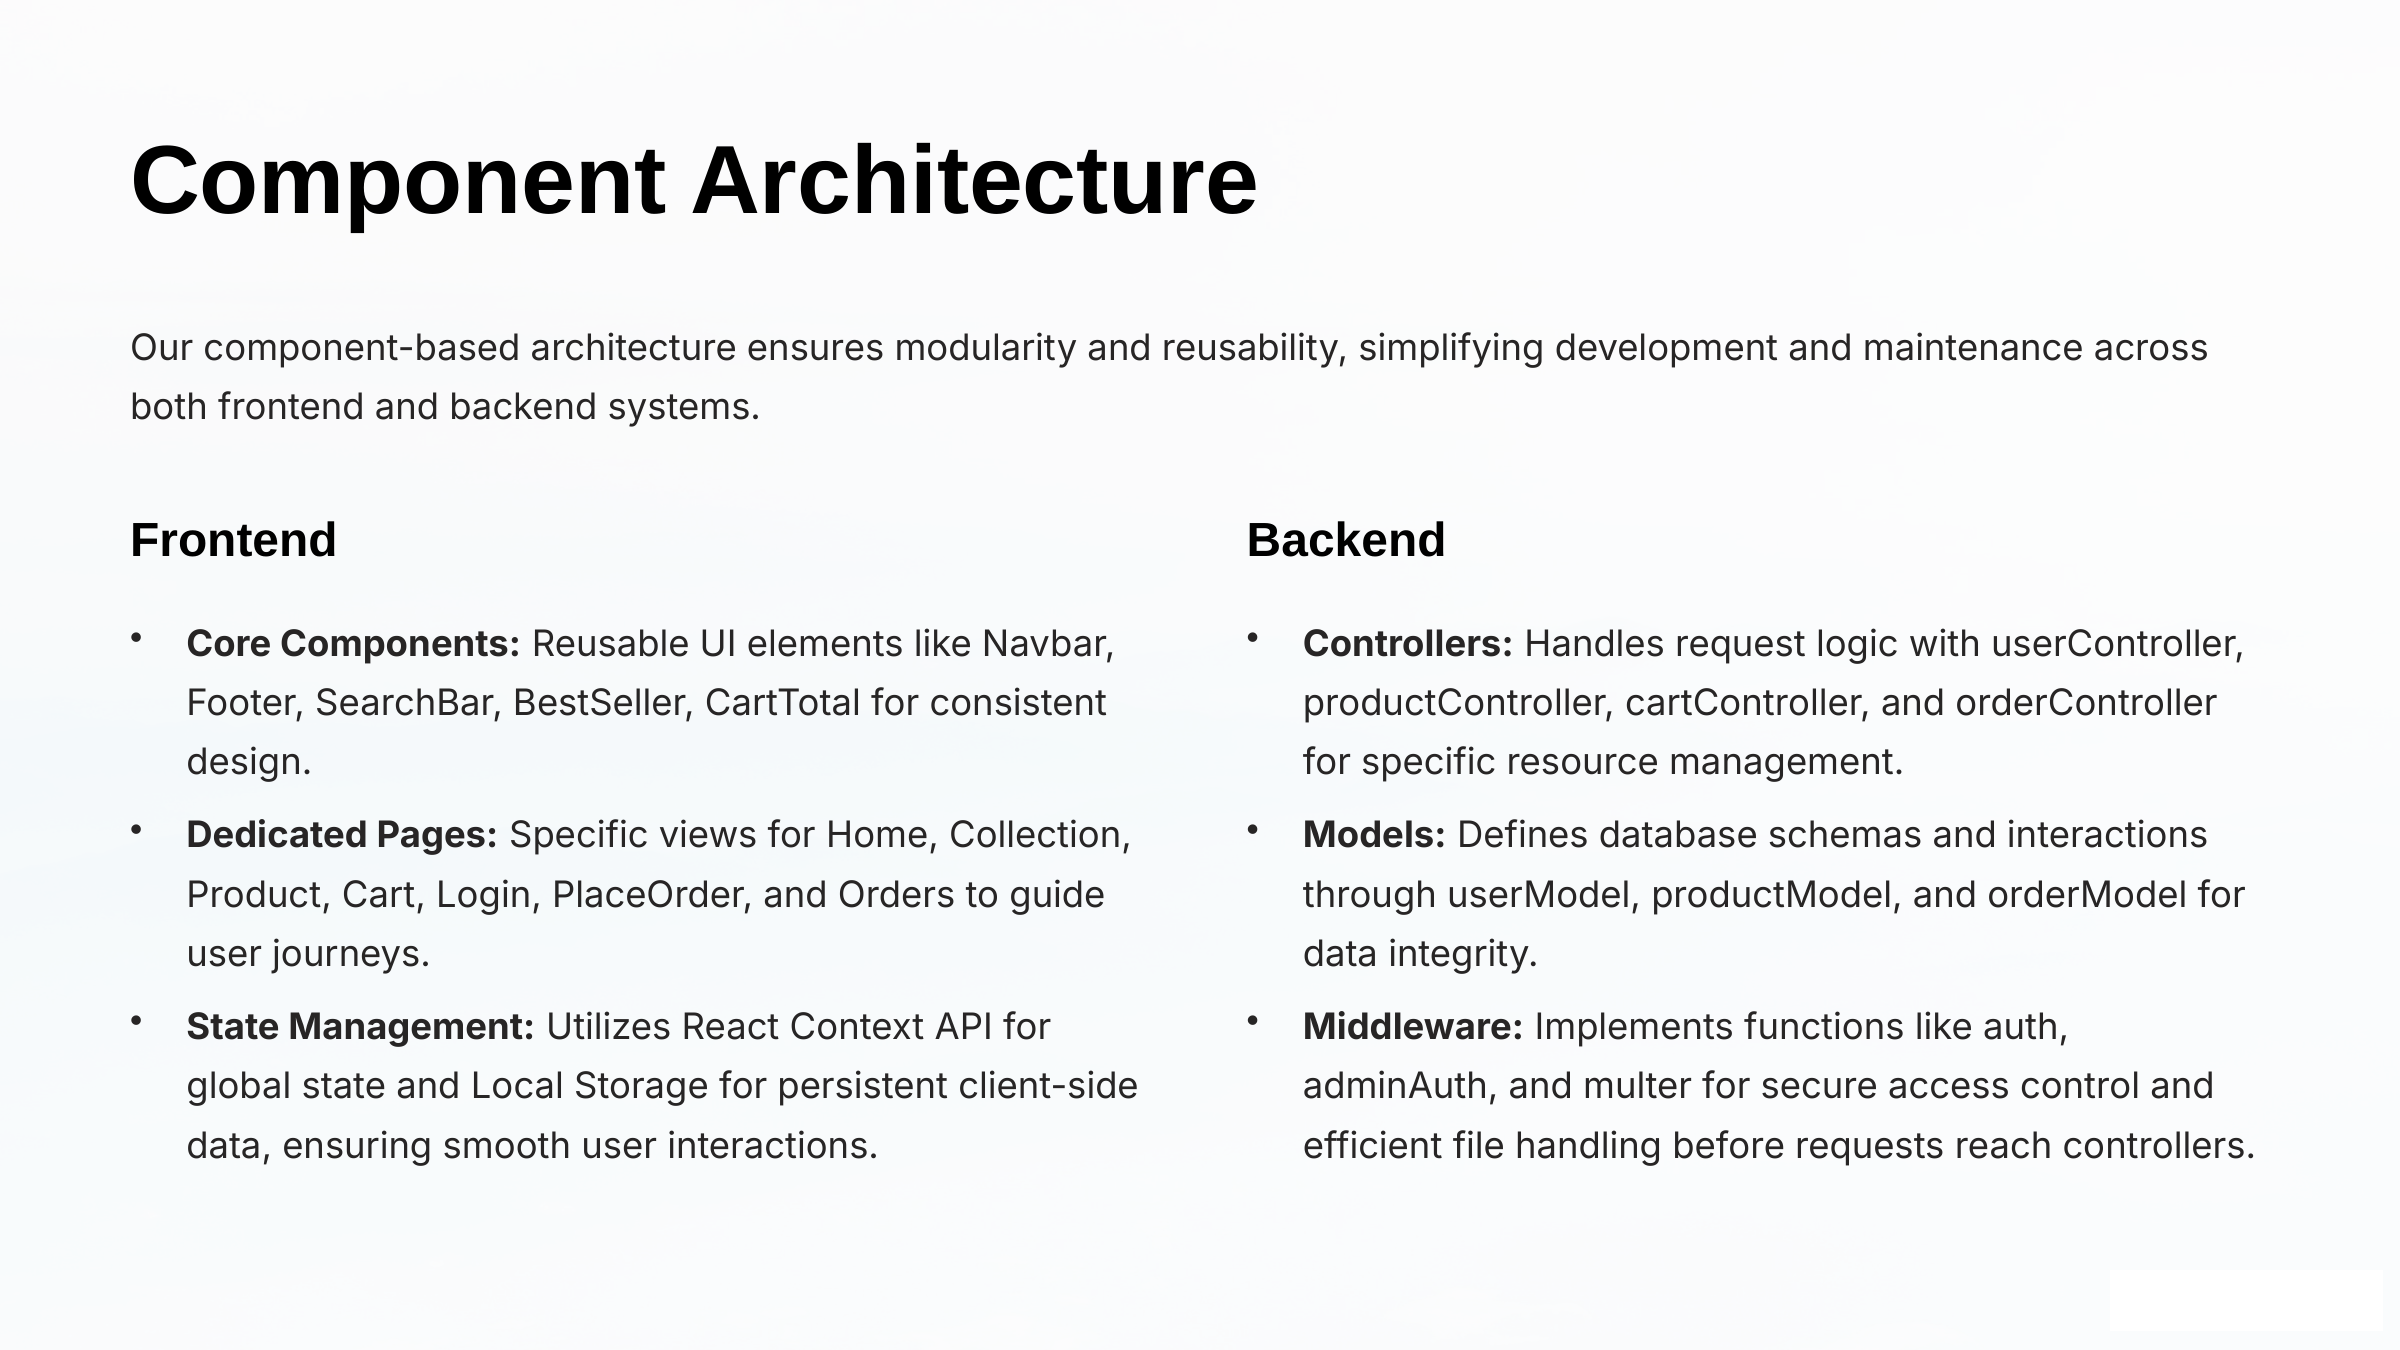

Component Architecture
Our component-based architecture ensures modularity and reusability, simplifying development and maintenance across both frontend and backend systems.
Frontend
Backend
Core Components: Reusable UI elements like Navbar, Footer, SearchBar, BestSeller, CartTotal for consistent design.
Controllers: Handles request logic with userController, productController, cartController, and orderController for specific resource management.
Dedicated Pages: Specific views for Home, Collection, Product, Cart, Login, PlaceOrder, and Orders to guide user journeys.
Models: Defines database schemas and interactions through userModel, productModel, and orderModel for data integrity.
State Management: Utilizes React Context API for global state and Local Storage for persistent client-side data, ensuring smooth user interactions.
Middleware: Implements functions like auth, adminAuth, and multer for secure access control and efficient file handling before requests reach controllers.